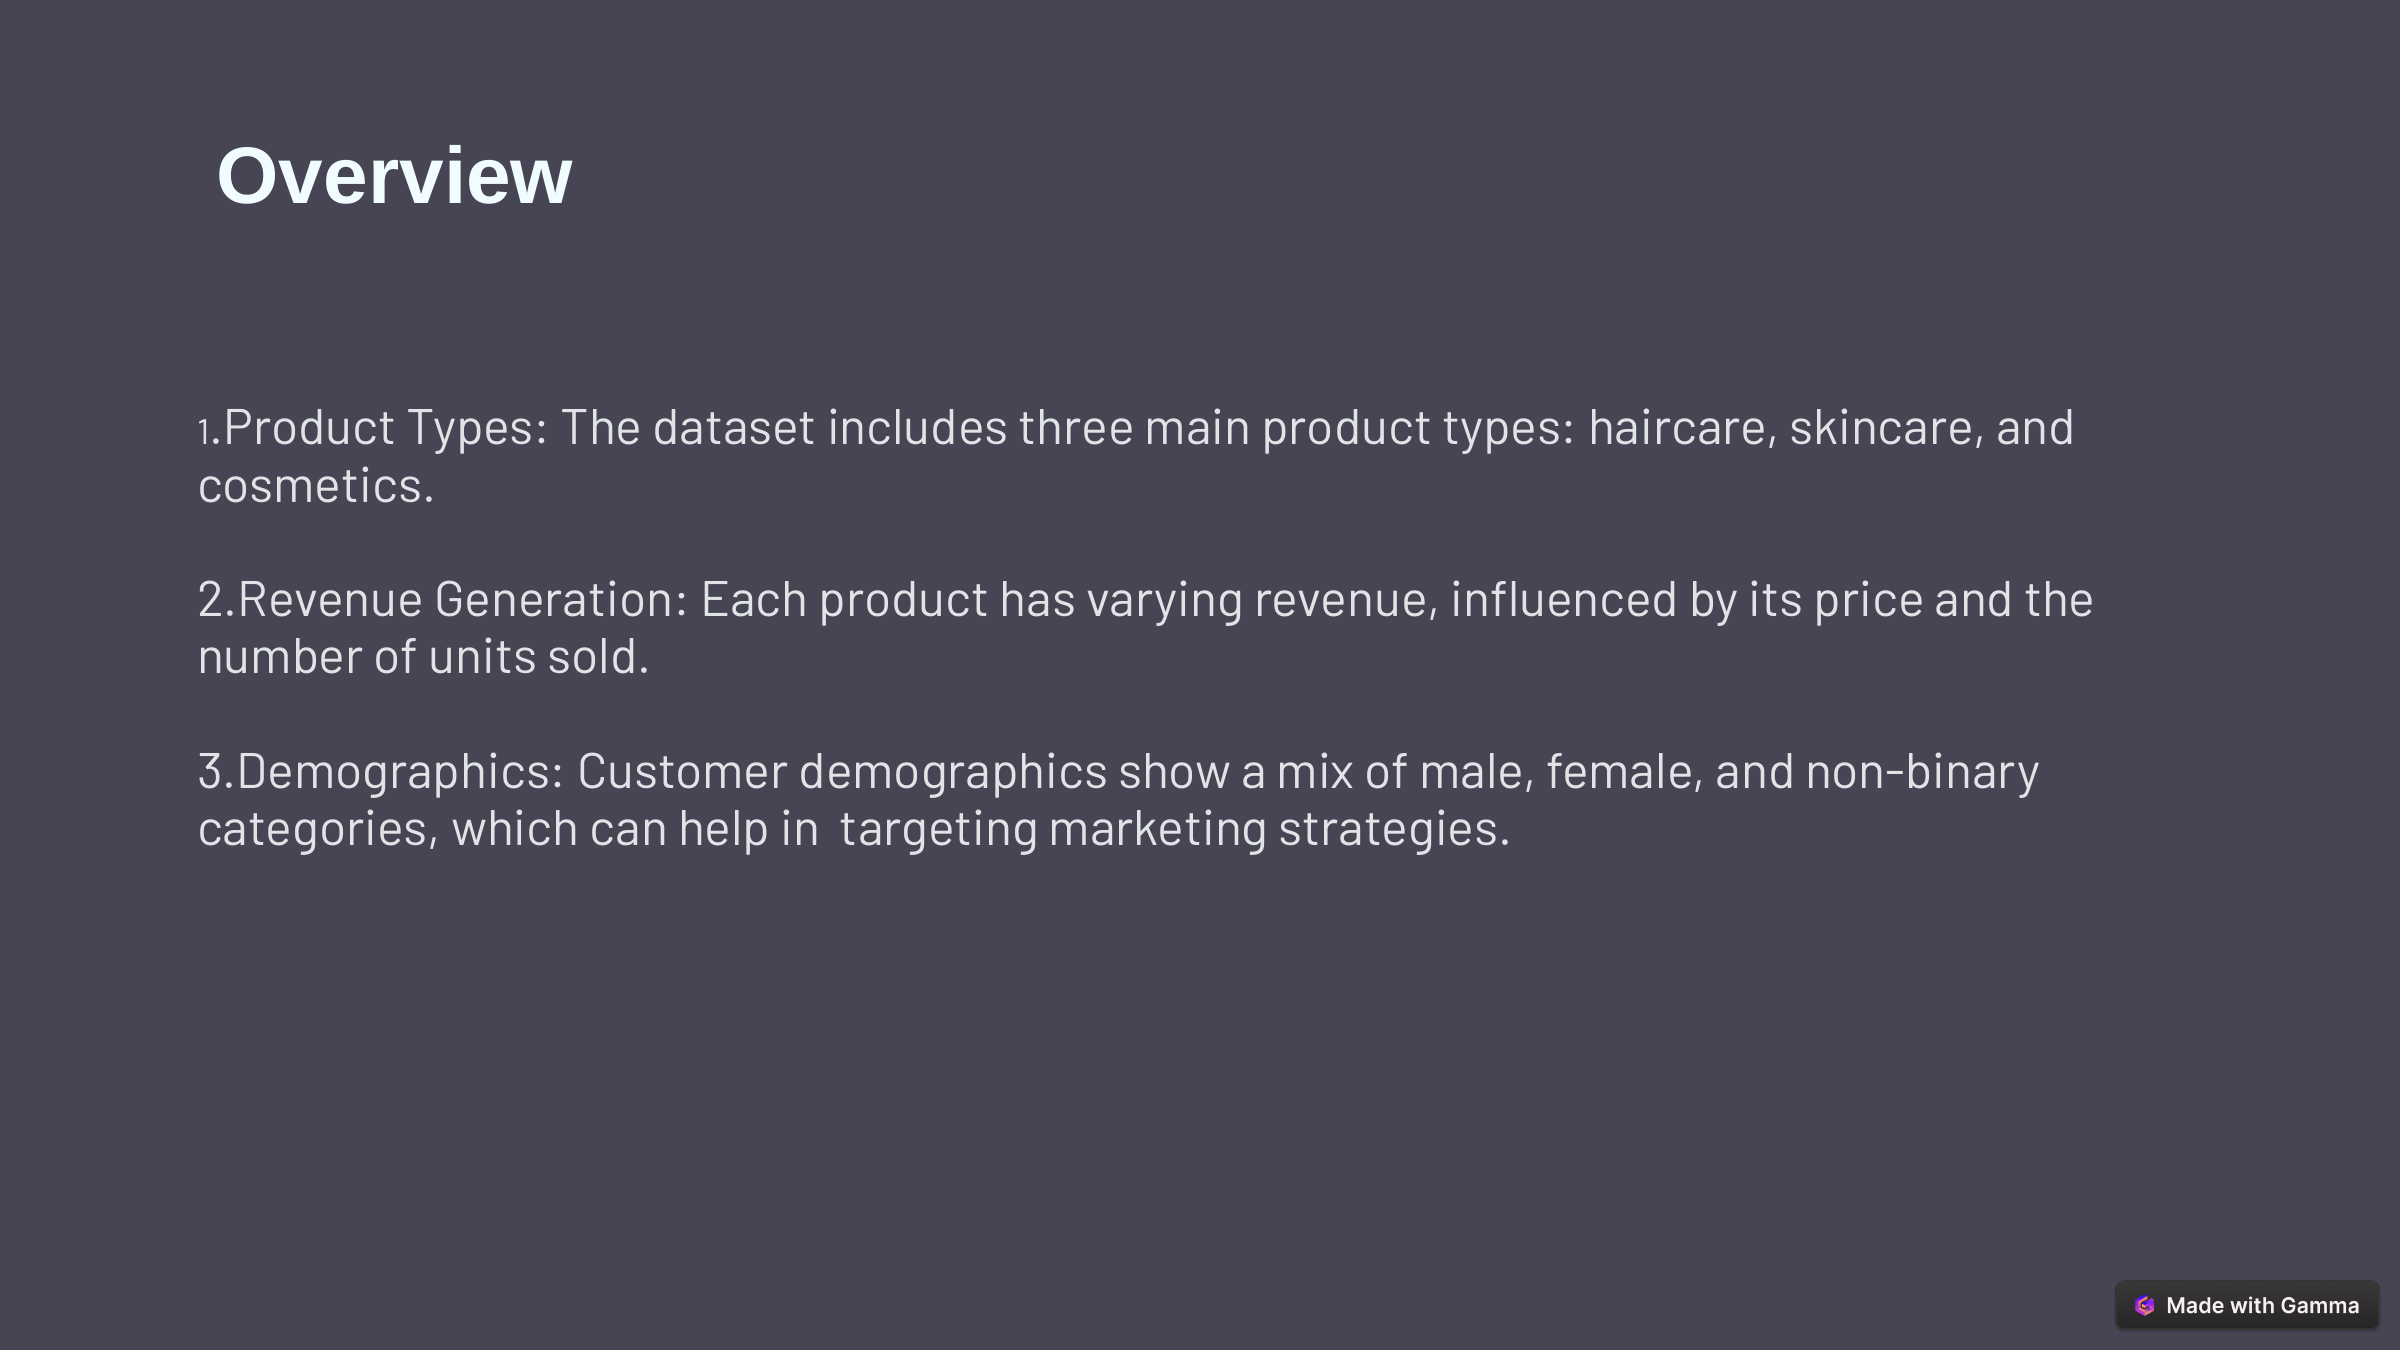

Overview

1.Product Types: The dataset includes three main product types: haircare, skincare, and  cosmetics.

2.Revenue Generation: Each product has varying revenue, influenced by its price and the number of units sold.

3.Demographics: Customer demographics show a mix of male, female, and non-binary categories, which can help in  targeting marketing strategies.